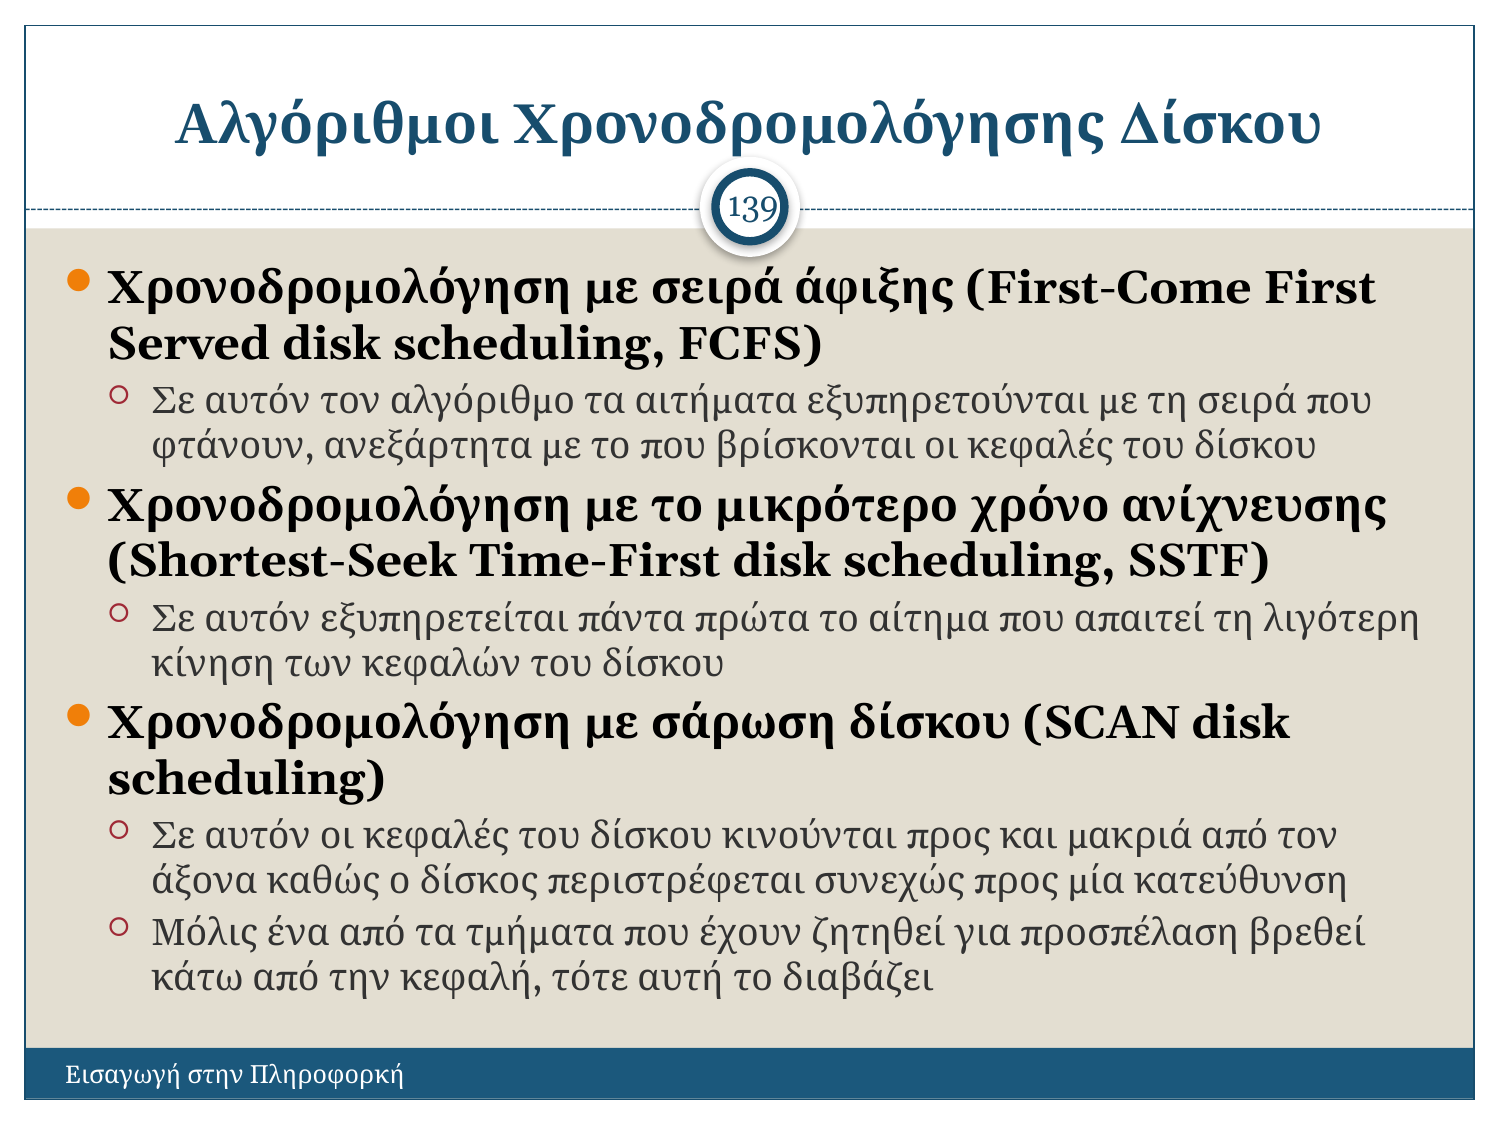

# Αλγόριθμοι Χρονοδρομολόγησης Δίσκου
139
Χρονοδρομολόγηση με σειρά άφιξης (First-Come First Served disk scheduling, FCFS)
Σε αυτόν τον αλγόριθμο τα αιτήματα εξυπηρετούνται με τη σειρά που φτάνουν, ανεξάρτητα με το που βρίσκονται οι κεφαλές του δίσκου
Χρονοδρομολόγηση με το μικρότερο χρόνο ανίχνευσης (Shortest-Seek Time-First disk scheduling, SSTF)
Σε αυτόν εξυπηρετείται πάντα πρώτα το αίτημα που απαιτεί τη λιγότερη κίνηση των κεφαλών του δίσκου
Χρονοδρομολόγηση με σάρωση δίσκου (SCAN disk scheduling)
Σε αυτόν οι κεφαλές του δίσκου κινούνται προς και μακριά από τον άξονα καθώς ο δίσκος περιστρέφεται συνεχώς προς μία κατεύθυνση
Μόλις ένα από τα τμήματα που έχουν ζητηθεί για προσπέλαση βρεθεί κάτω από την κεφαλή, τότε αυτή το διαβάζει

Εισαγωγή στην Πληροφορκή